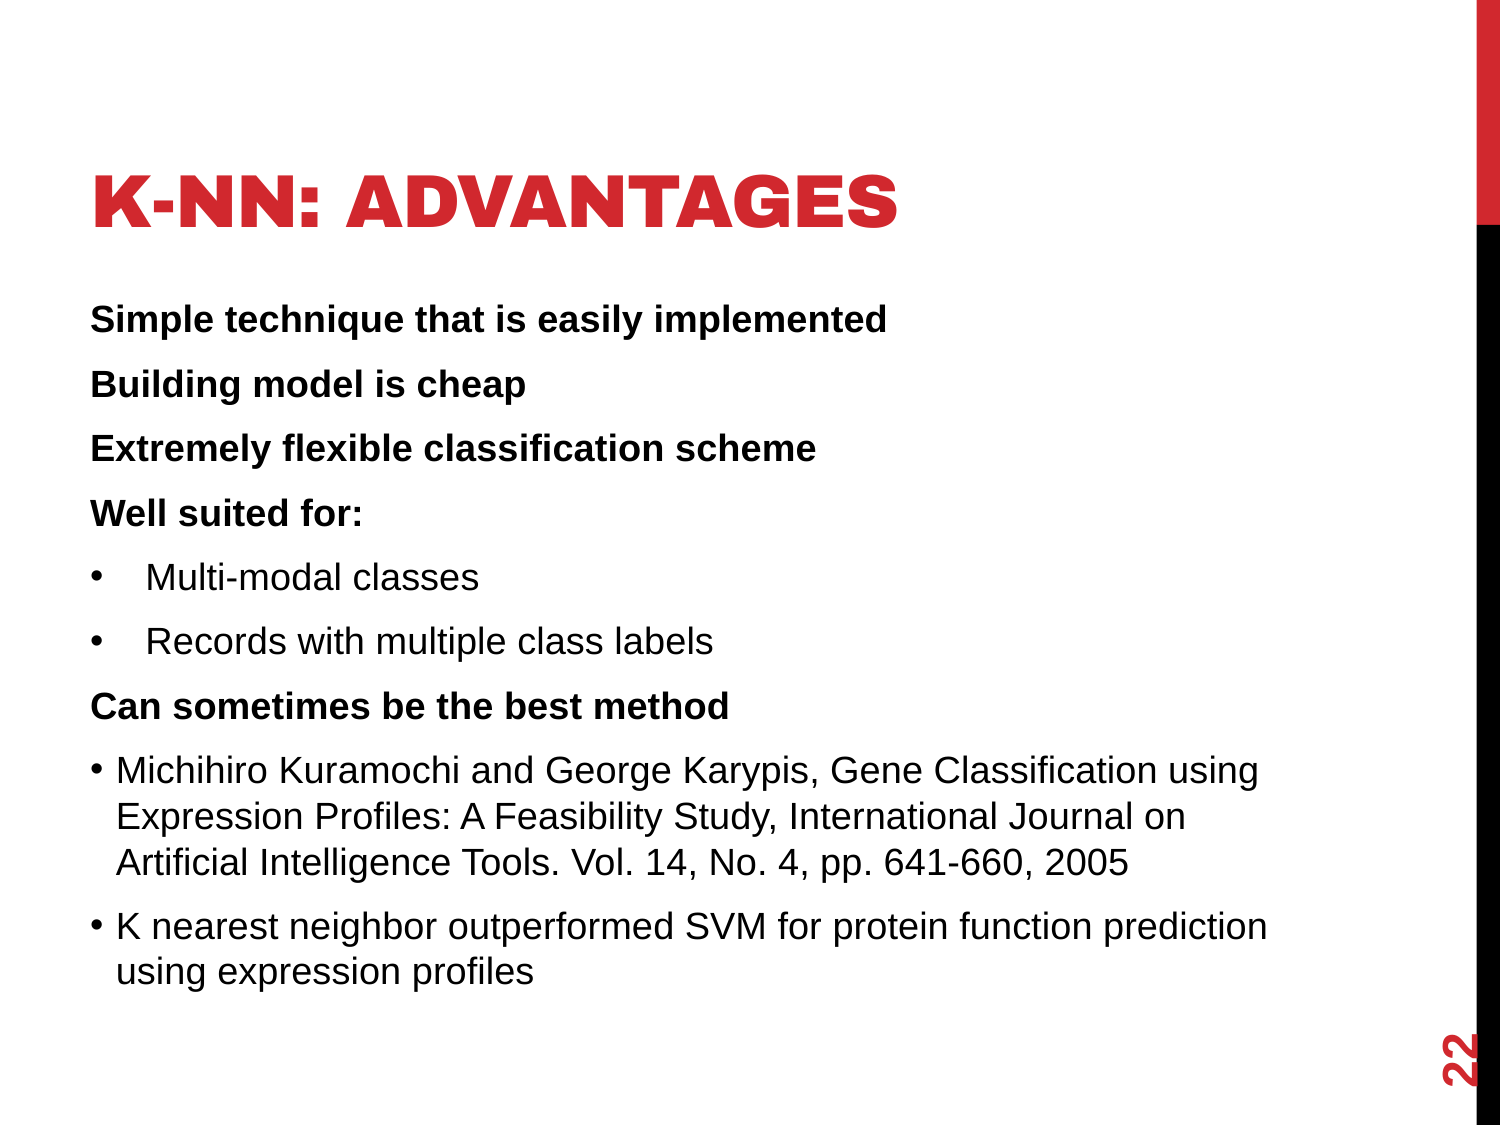

# K-NN: Advantages
Simple technique that is easily implemented
Building model is cheap
Extremely flexible classification scheme
Well suited for:
Multi-modal classes
Records with multiple class labels
Can sometimes be the best method
Michihiro Kuramochi and George Karypis, Gene Classification using Expression Profiles: A Feasibility Study, International Journal on Artificial Intelligence Tools. Vol. 14, No. 4, pp. 641-660, 2005
K nearest neighbor outperformed SVM for protein function prediction using expression profiles
22